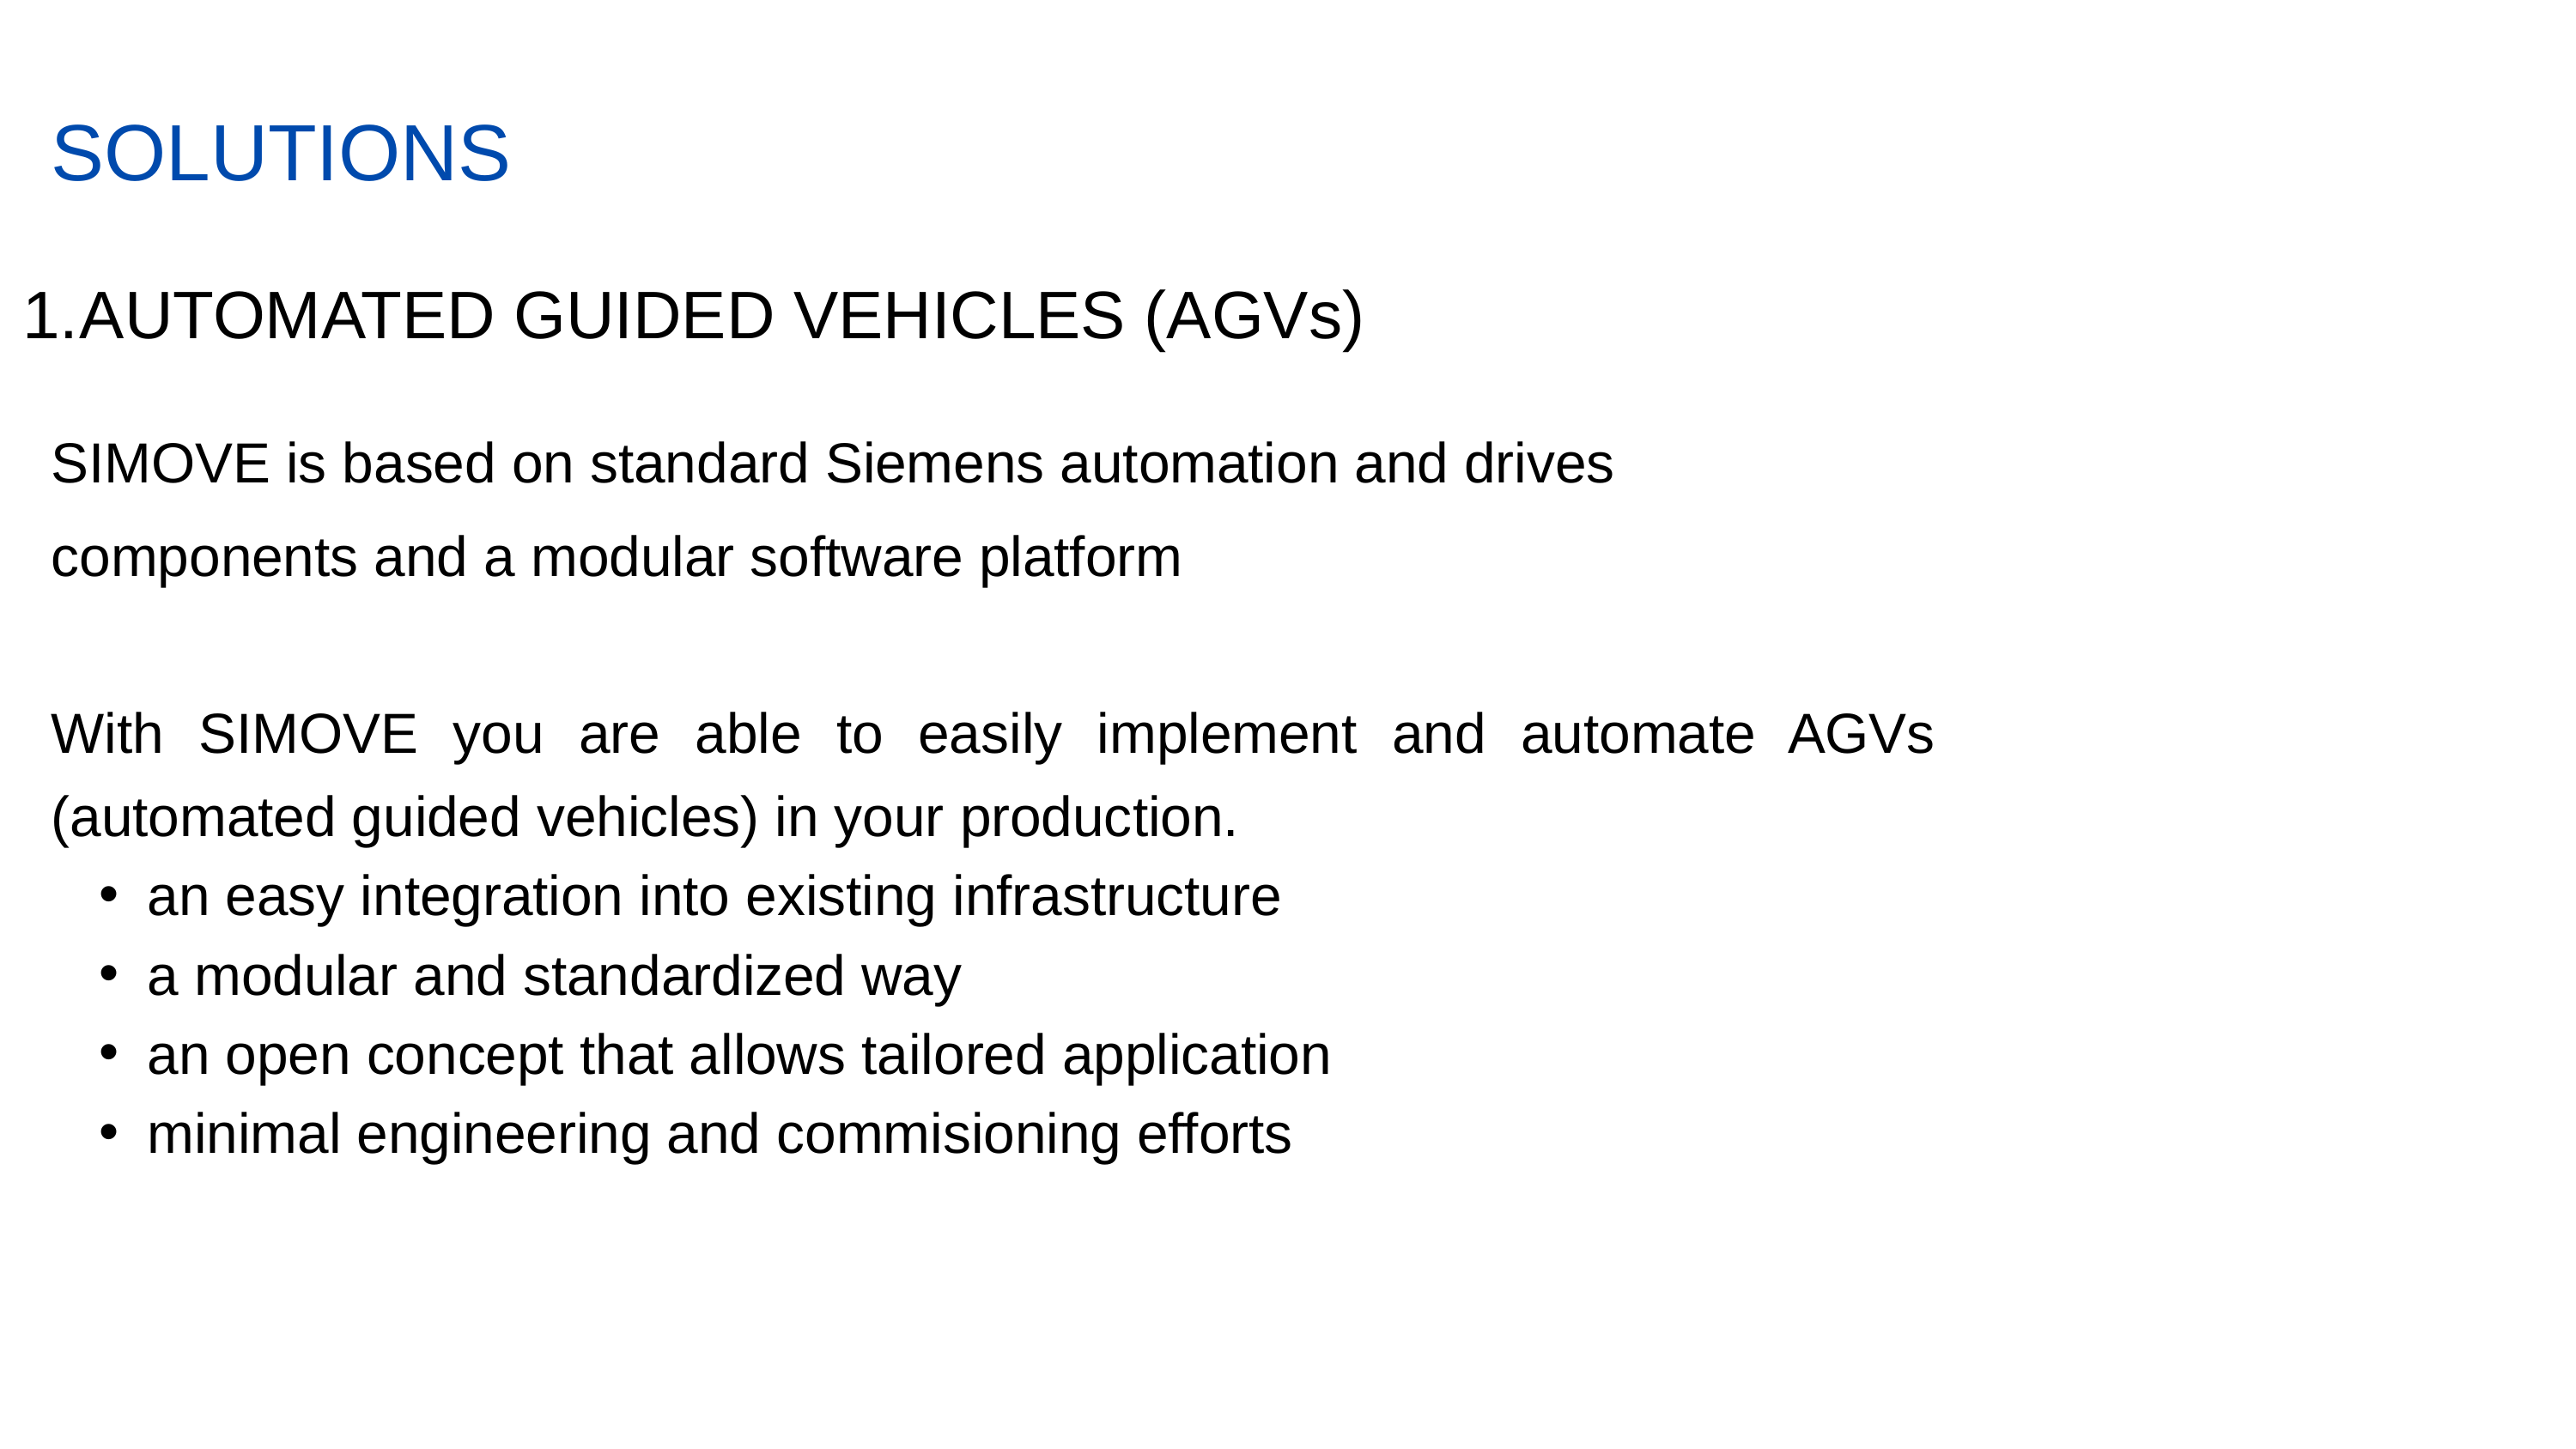

SOLUTIONS
AUTOMATED GUIDED VEHICLES (AGVs)
SIMOVE is based on standard Siemens automation and drives components and a modular software platform

With SIMOVE you are able to easily implement and automate AGVs (automated guided vehicles) in your production.
an easy integration into existing infrastructure
a modular and standardized way
an open concept that allows tailored application
minimal engineering and commisioning efforts